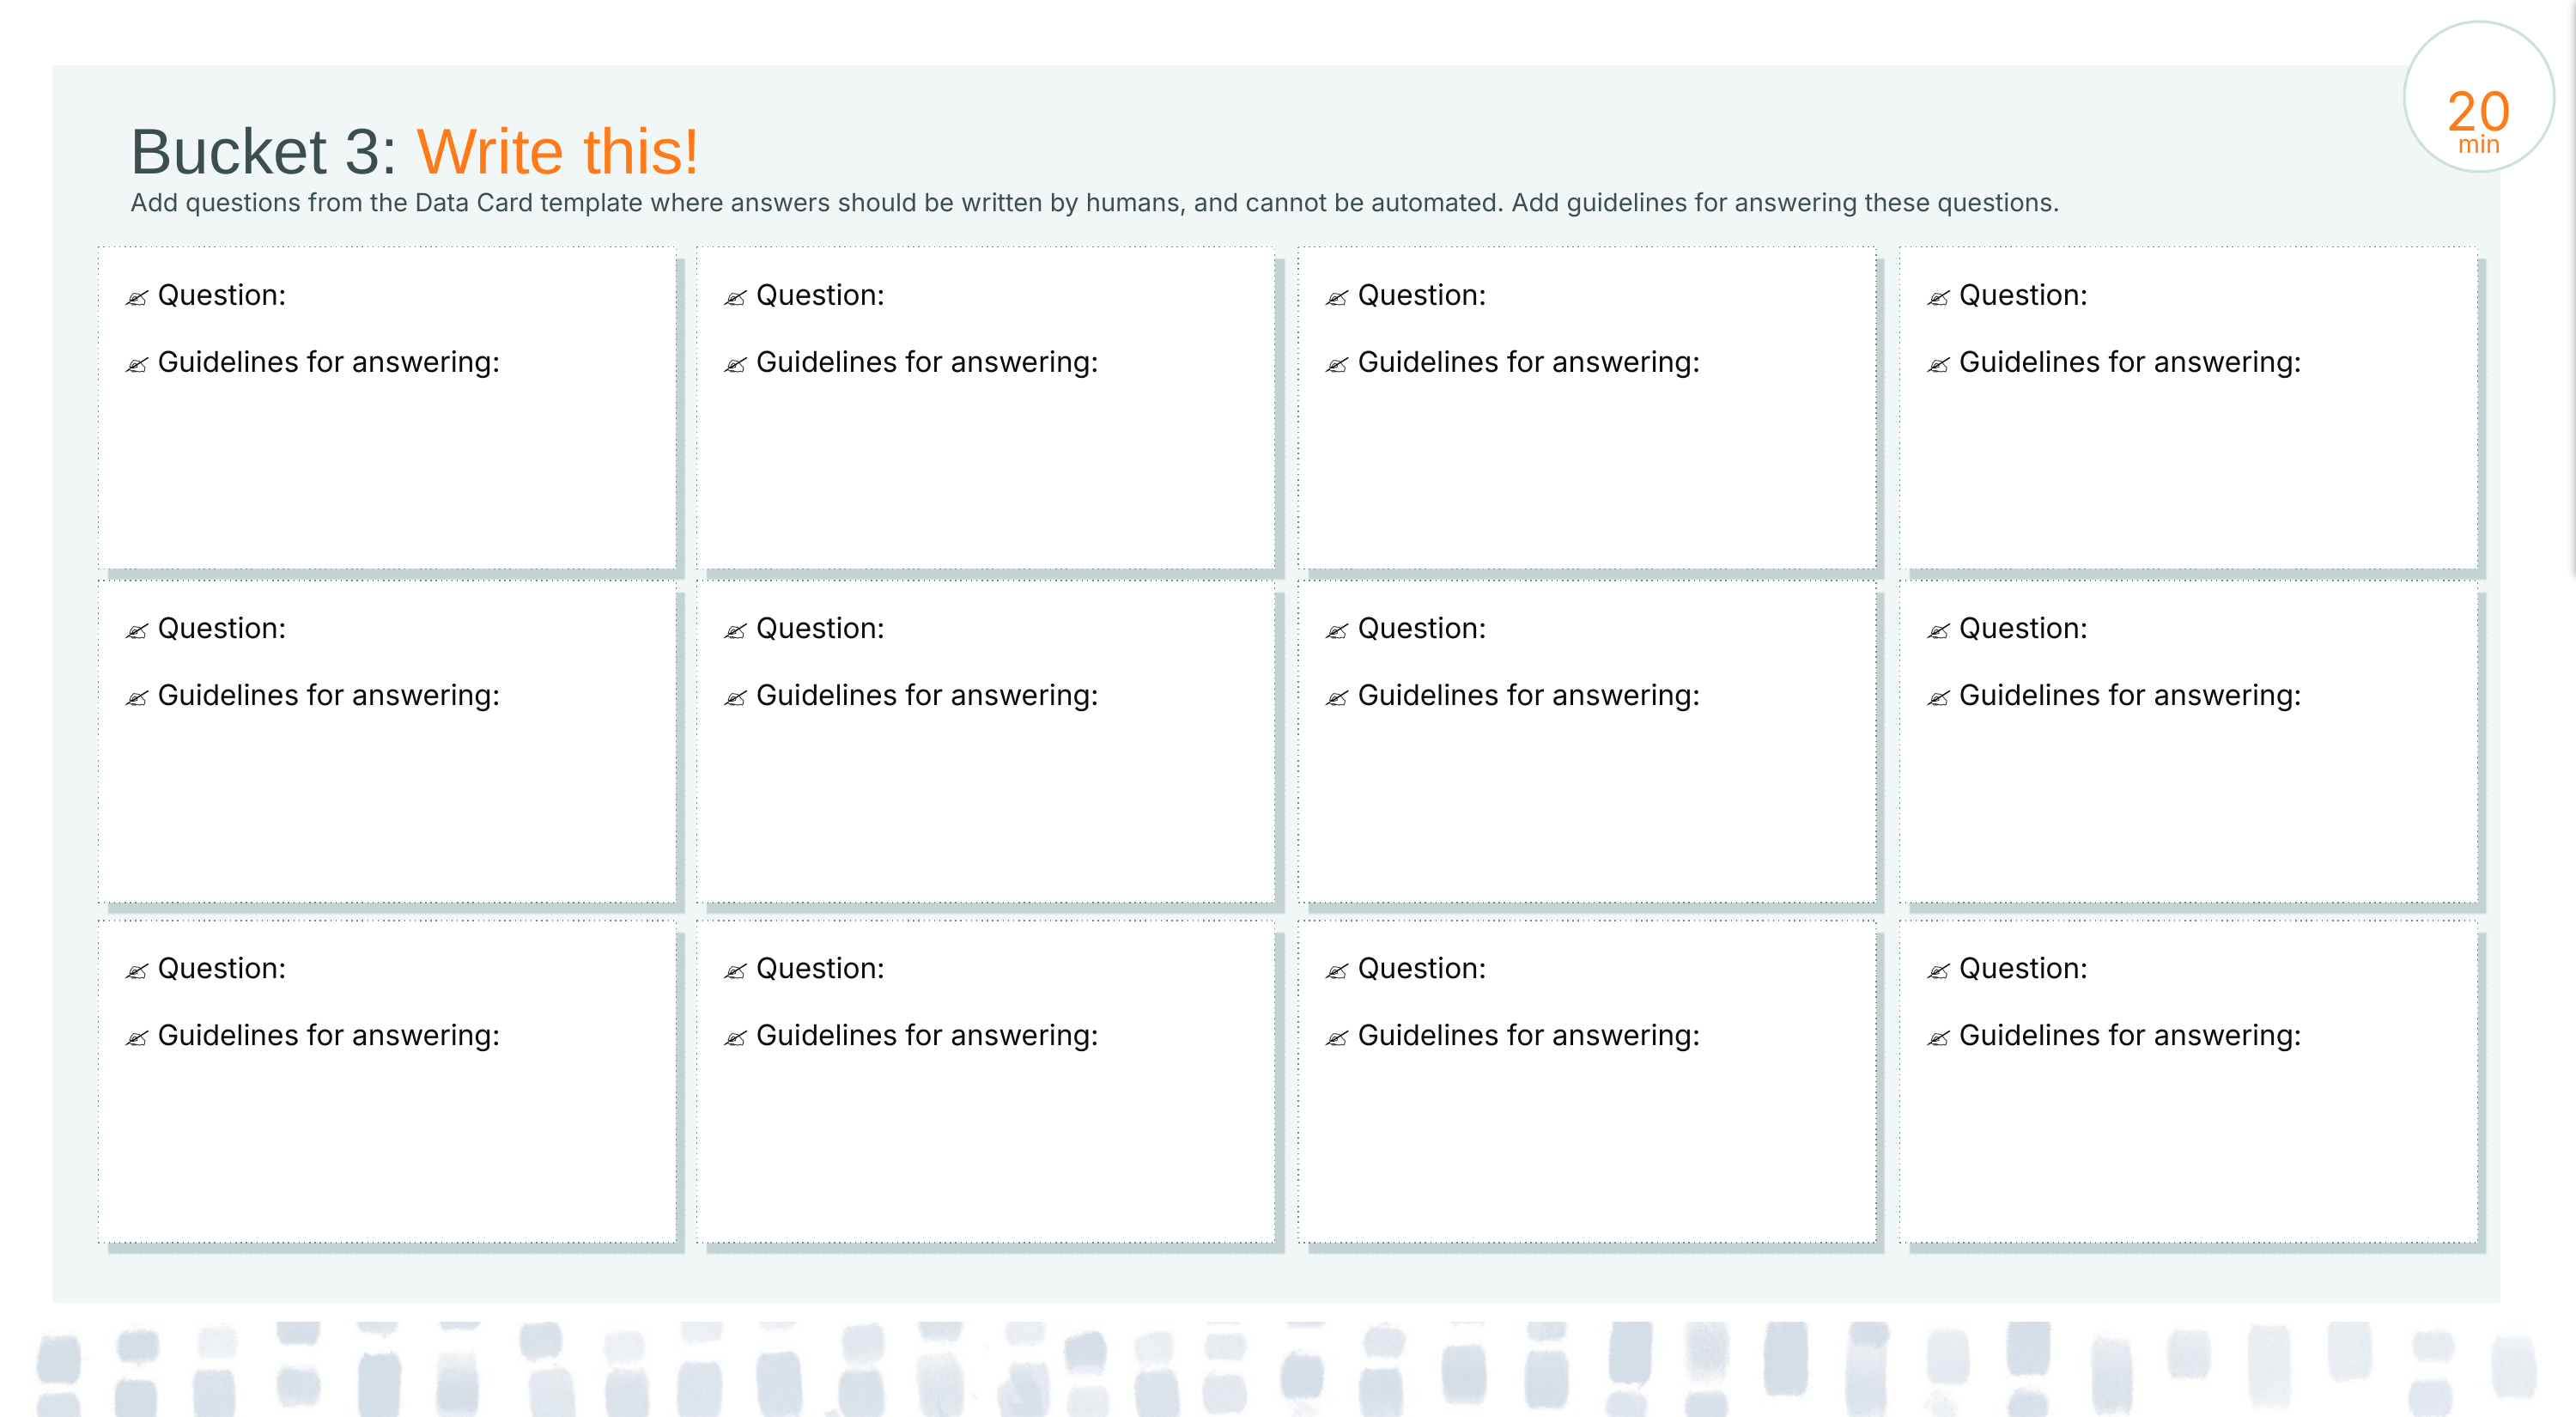

Facilitator’s note

Duplicate this as necessary until all questions in your template have been reviewed.  Delete this note once you’re done with it.

20
min

Bucket 3: Write this!
Add questions from the Data Card template where answers should be written by humans, and cannot be automated. Add guidelines for answering these questions.
✍️ Question:
✍️ Guidelines for answering:
✍️ Question:
✍️ Guidelines for answering:
✍️ Question:
✍️ Guidelines for answering:
✍️ Question:
✍️ Guidelines for answering:
✍️ Question:
✍️ Guidelines for answering:
✍️ Question:
✍️ Guidelines for answering:
✍️ Question:
✍️ Guidelines for answering:
✍️ Question:
✍️ Guidelines for answering:
✍️ Question:
✍️ Guidelines for answering:
✍️ Question:
✍️ Guidelines for answering:
✍️ Question:
✍️ Guidelines for answering:
✍️ Question:
✍️ Guidelines for answering: